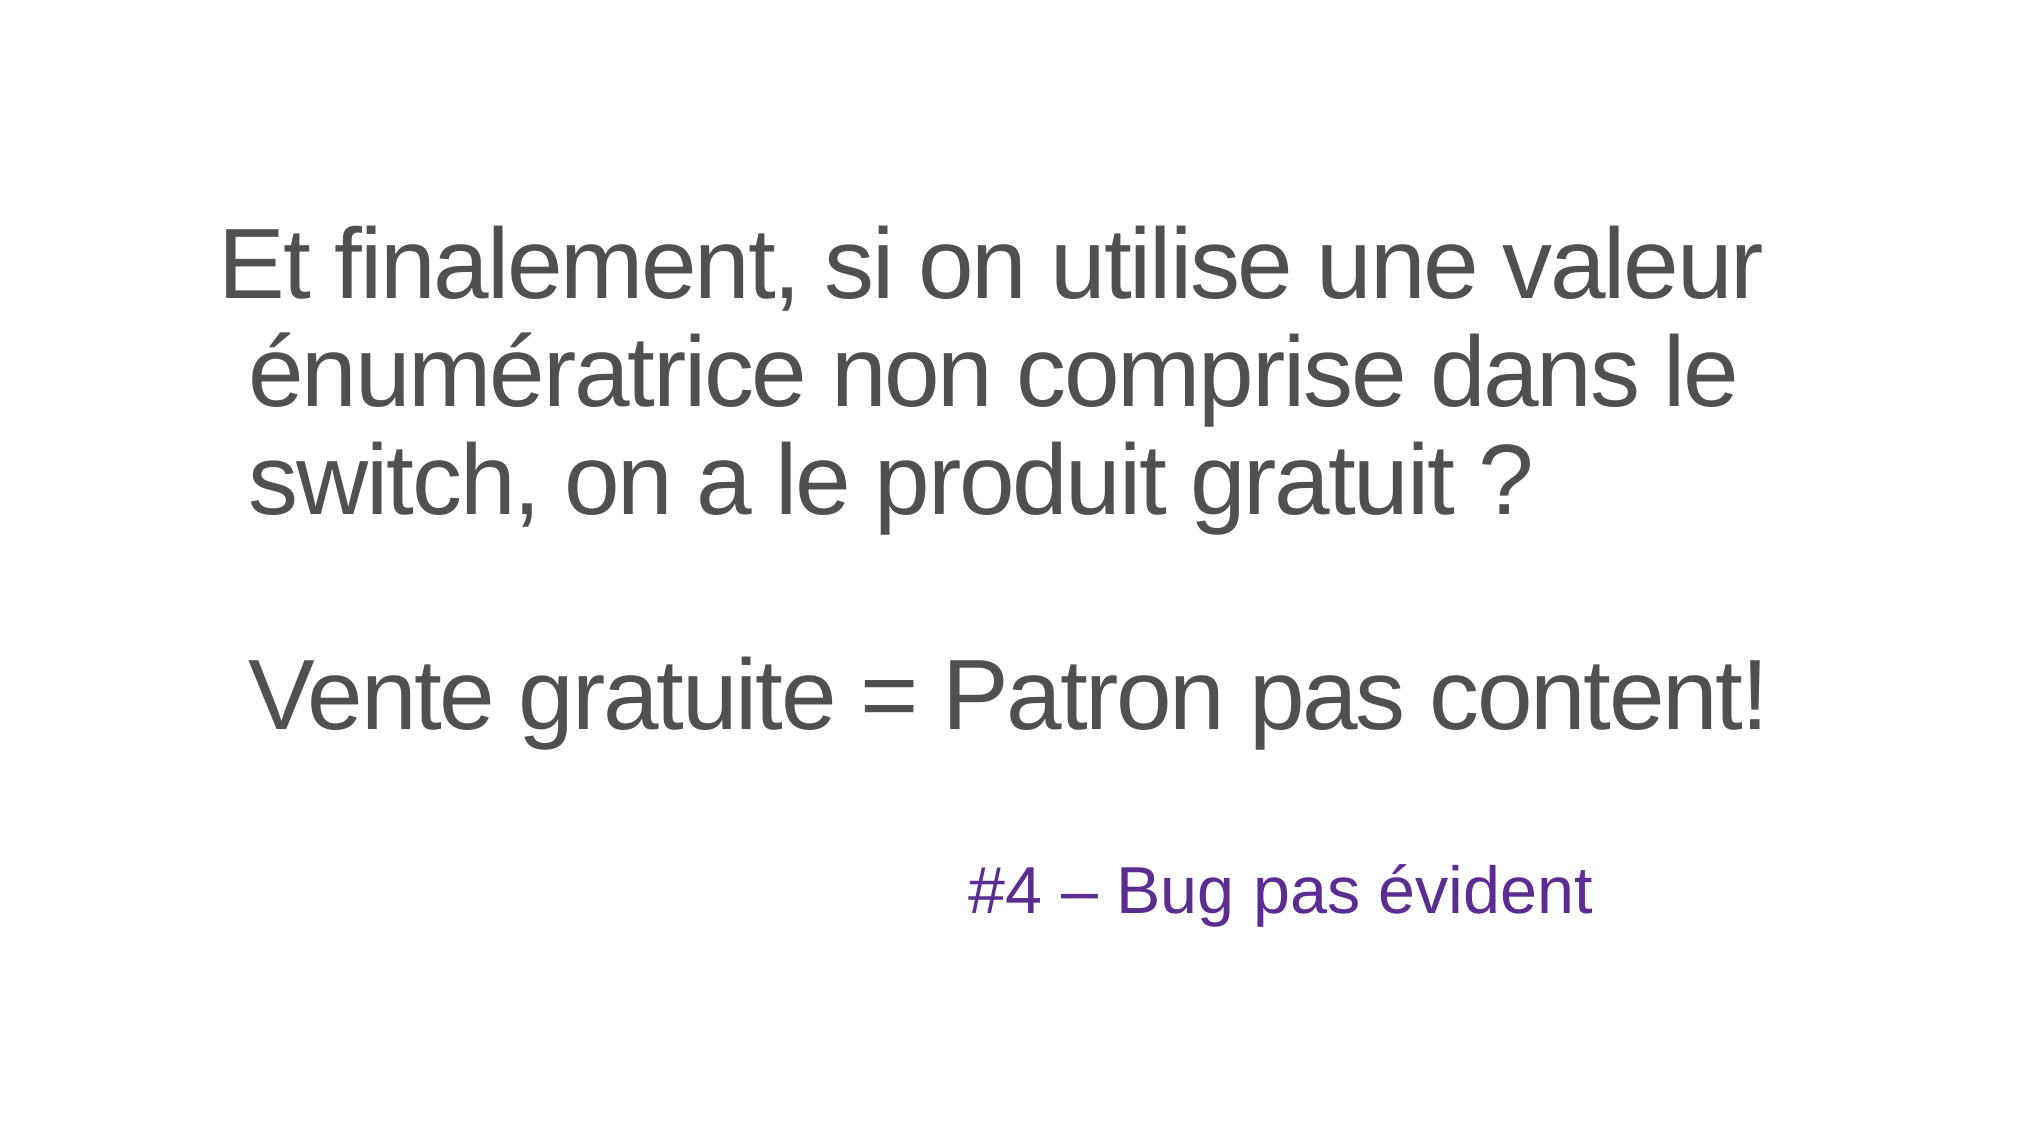

# Et finalement, si on utilise une valeur énumératrice non comprise dans le switch, on a le produit gratuit ? Vente gratuite = Patron pas content!
#4 – Bug pas évident